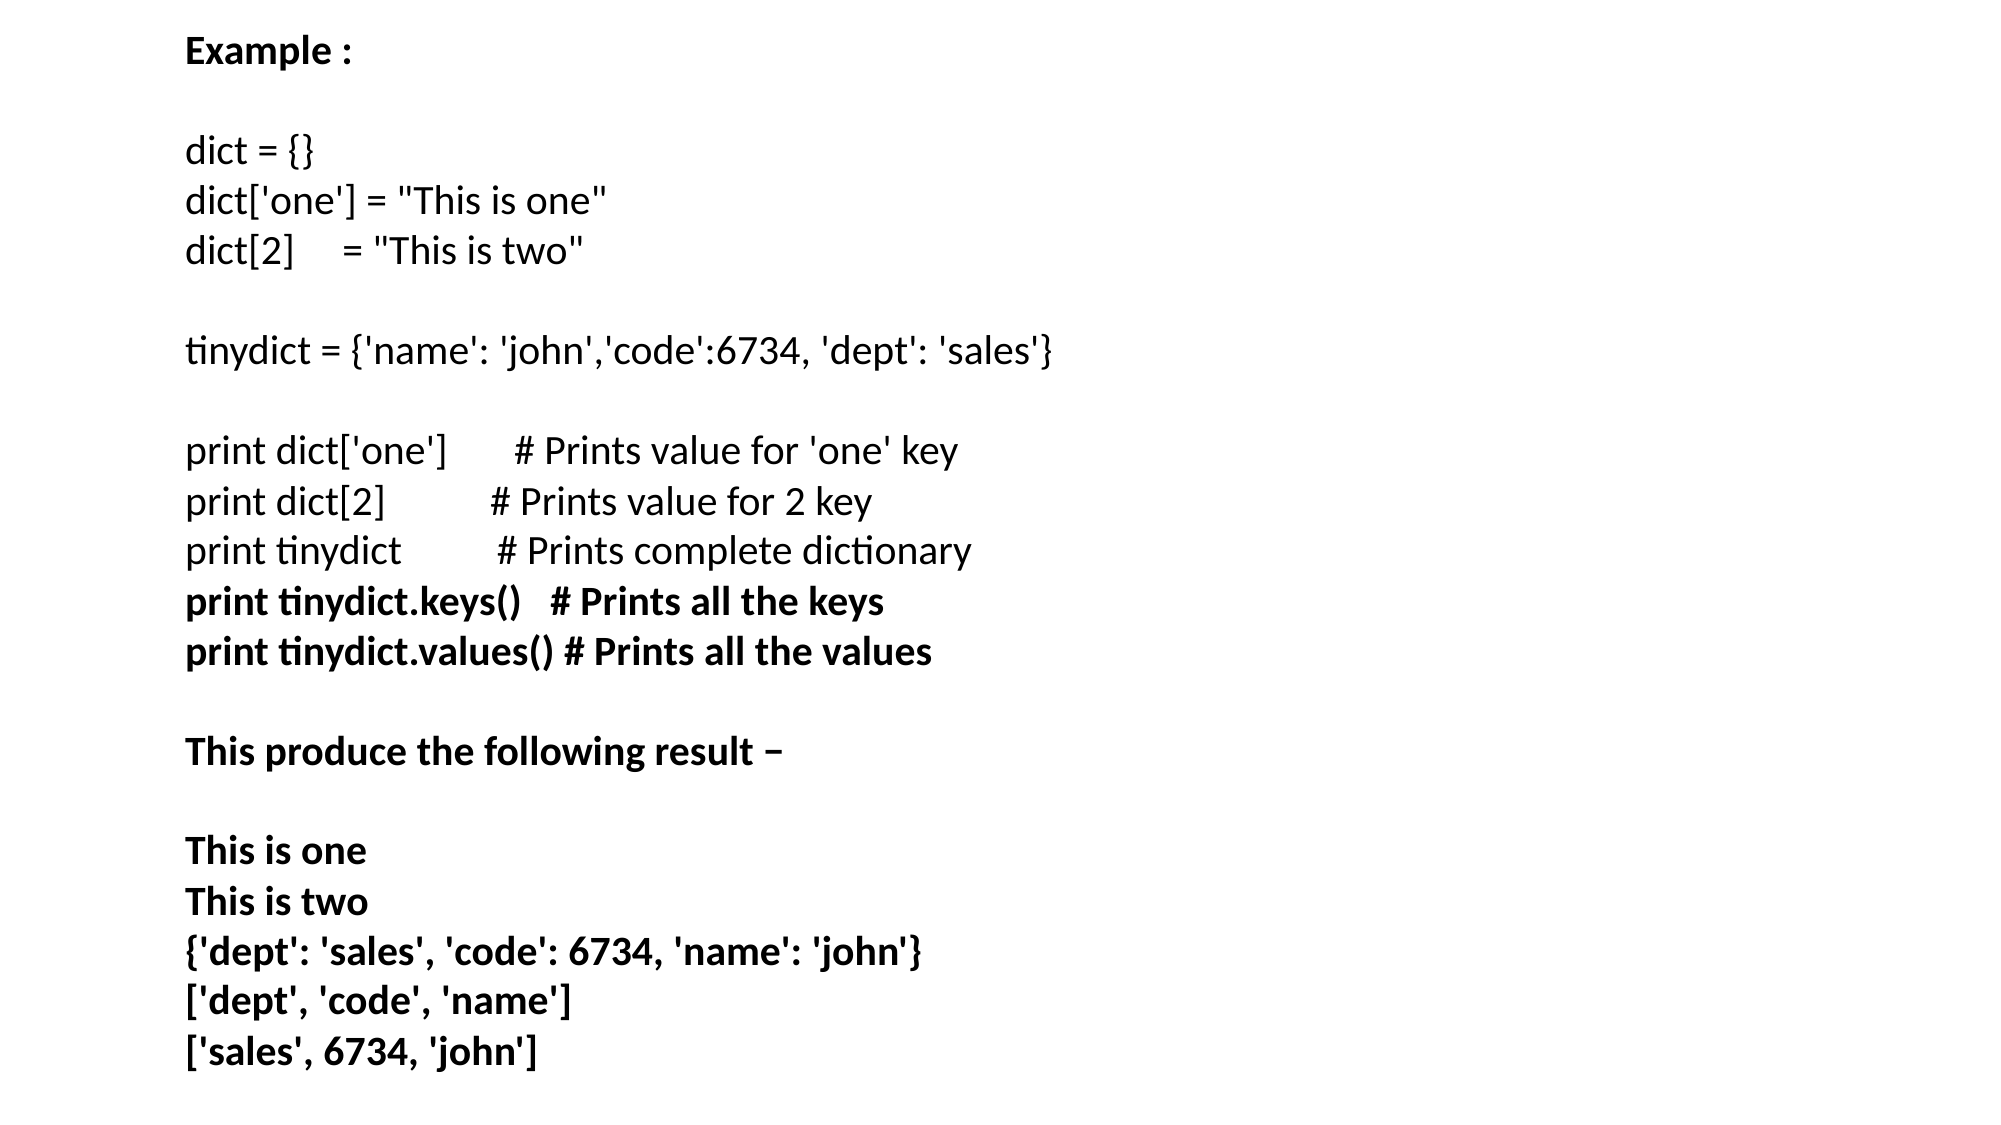

Example :

dict = {}
dict['one'] = "This is one"
dict[2]     = "This is two"

tinydict = {'name': 'john','code':6734, 'dept': 'sales'}

print dict['one']       # Prints value for 'one' key
print dict[2]           # Prints value for 2 key
print tinydict          # Prints complete dictionary
print tinydict.keys()   # Prints all the keys
print tinydict.values() # Prints all the values

This produce the following result −

This is one
This is two
{'dept': 'sales', 'code': 6734, 'name': 'john'}
['dept', 'code', 'name']
['sales', 6734, 'john']